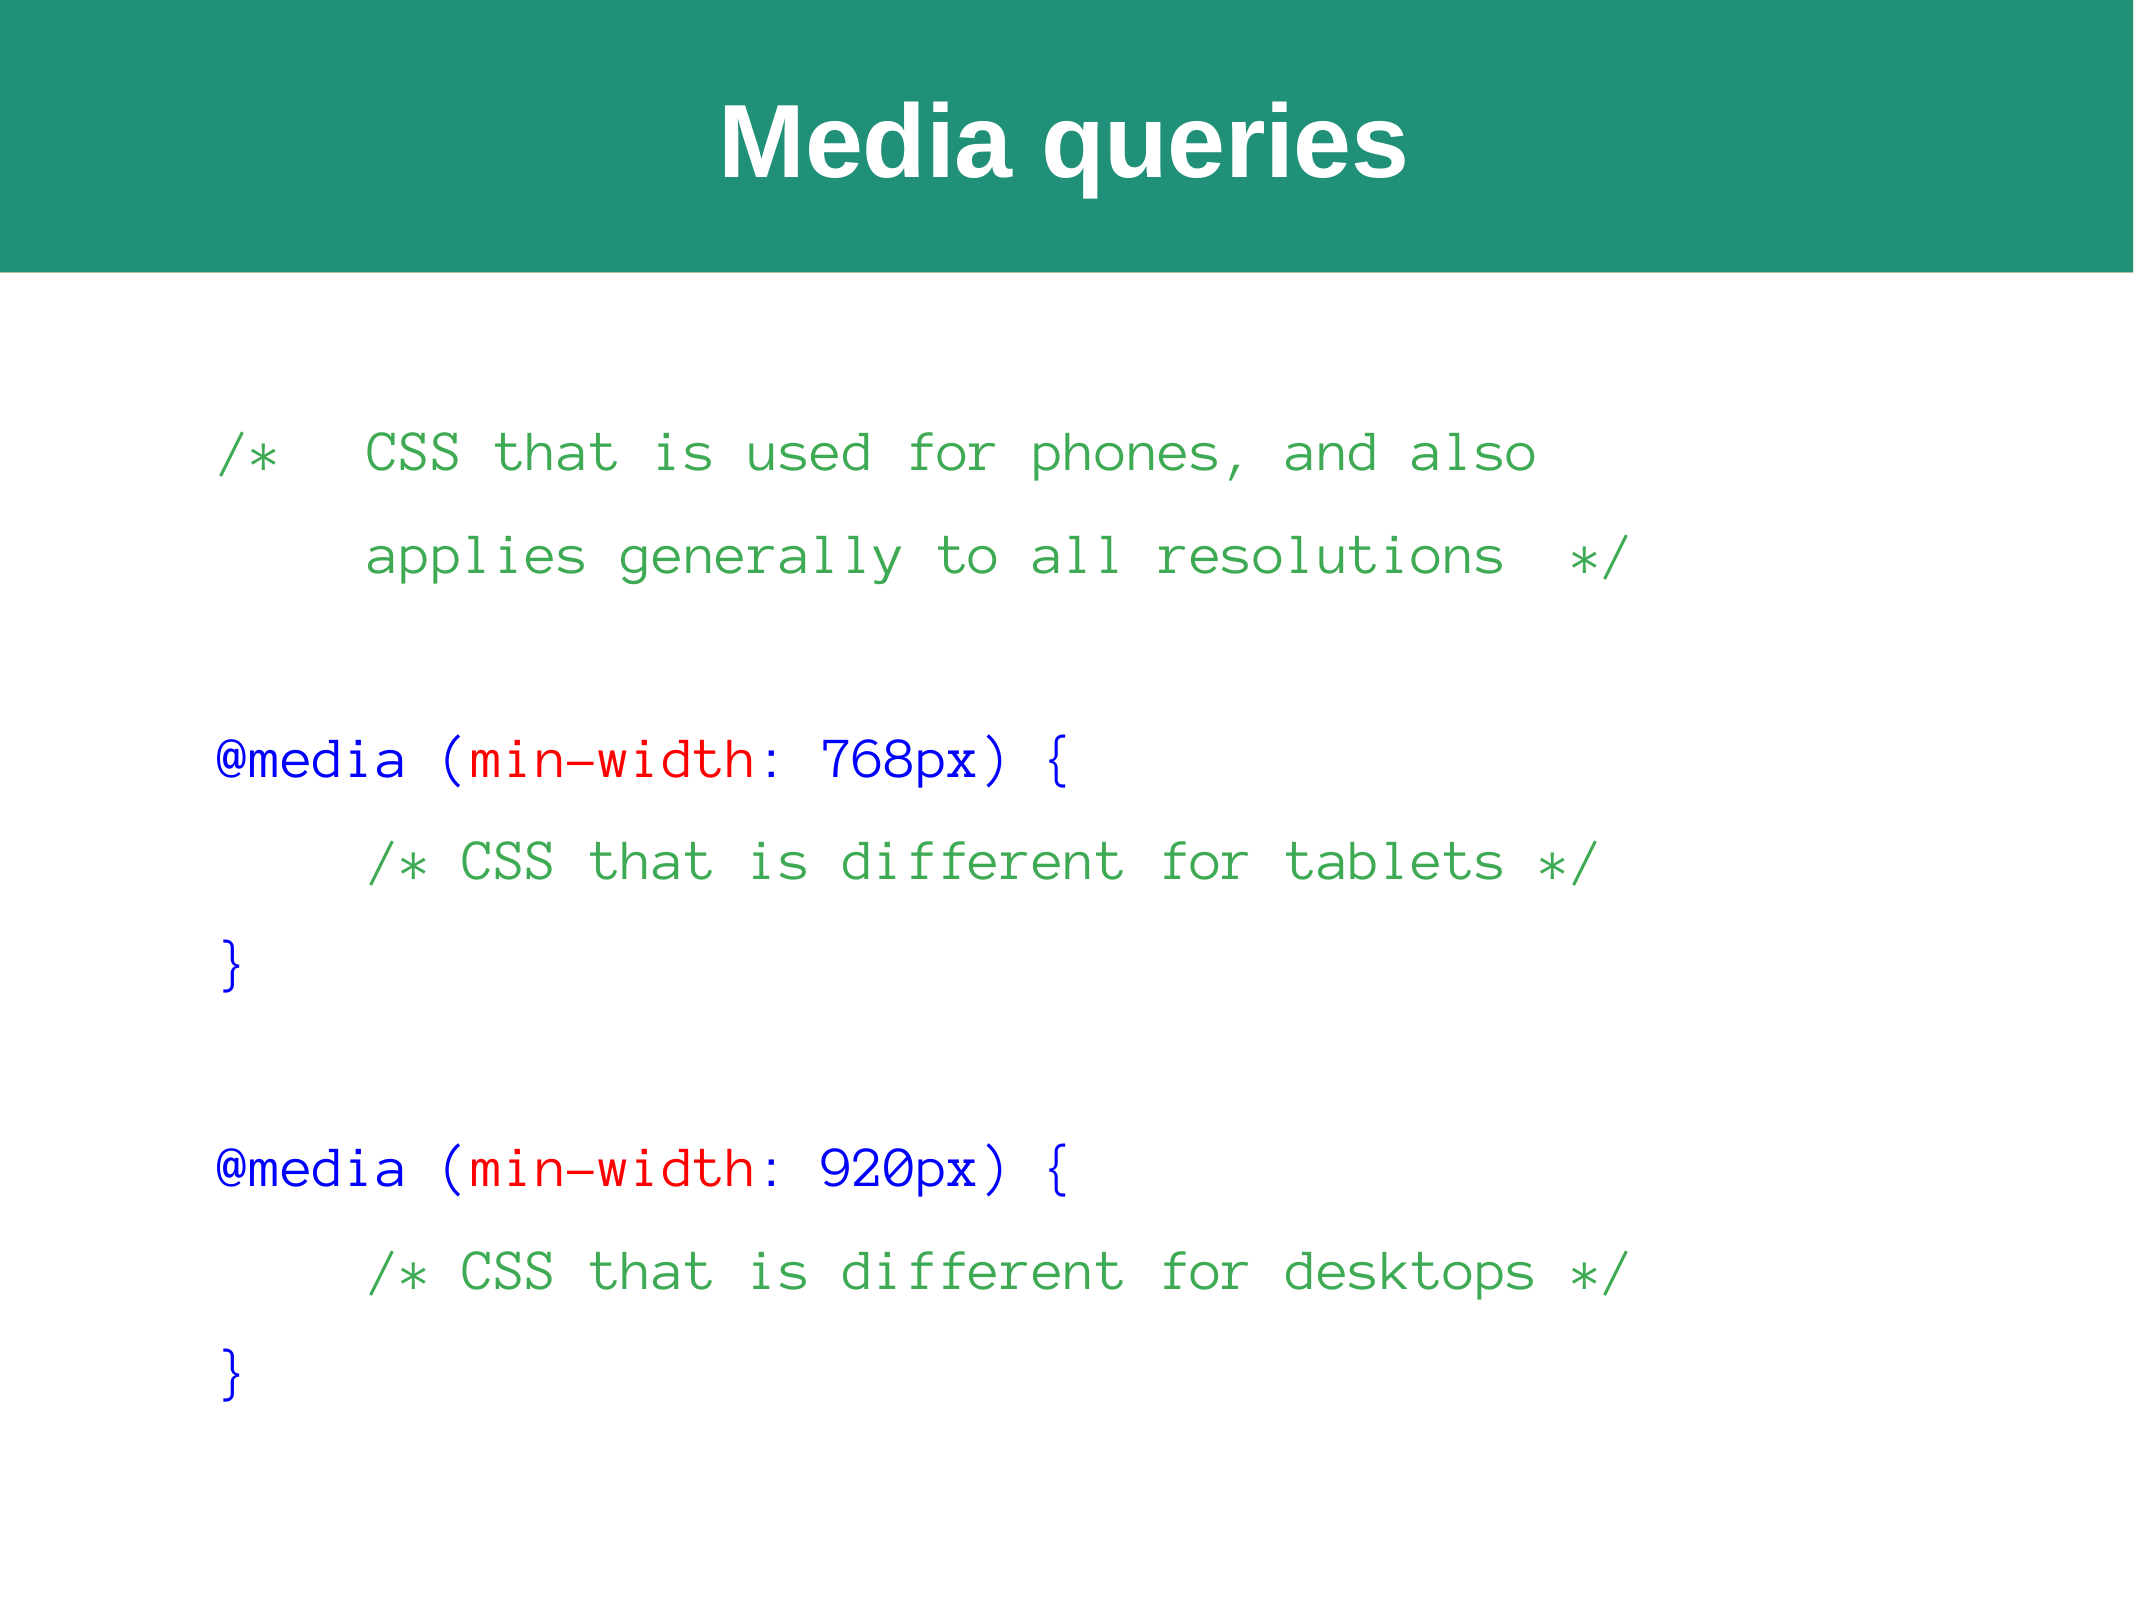

# Media queries
/* 	CSS that is used for phones, and also
	applies generally to all resolutions  */

@media (min-width: 768px) {
	/* CSS that is different for tablets */
}

@media (min-width: 920px) {
	/* CSS that is different for desktops */
}